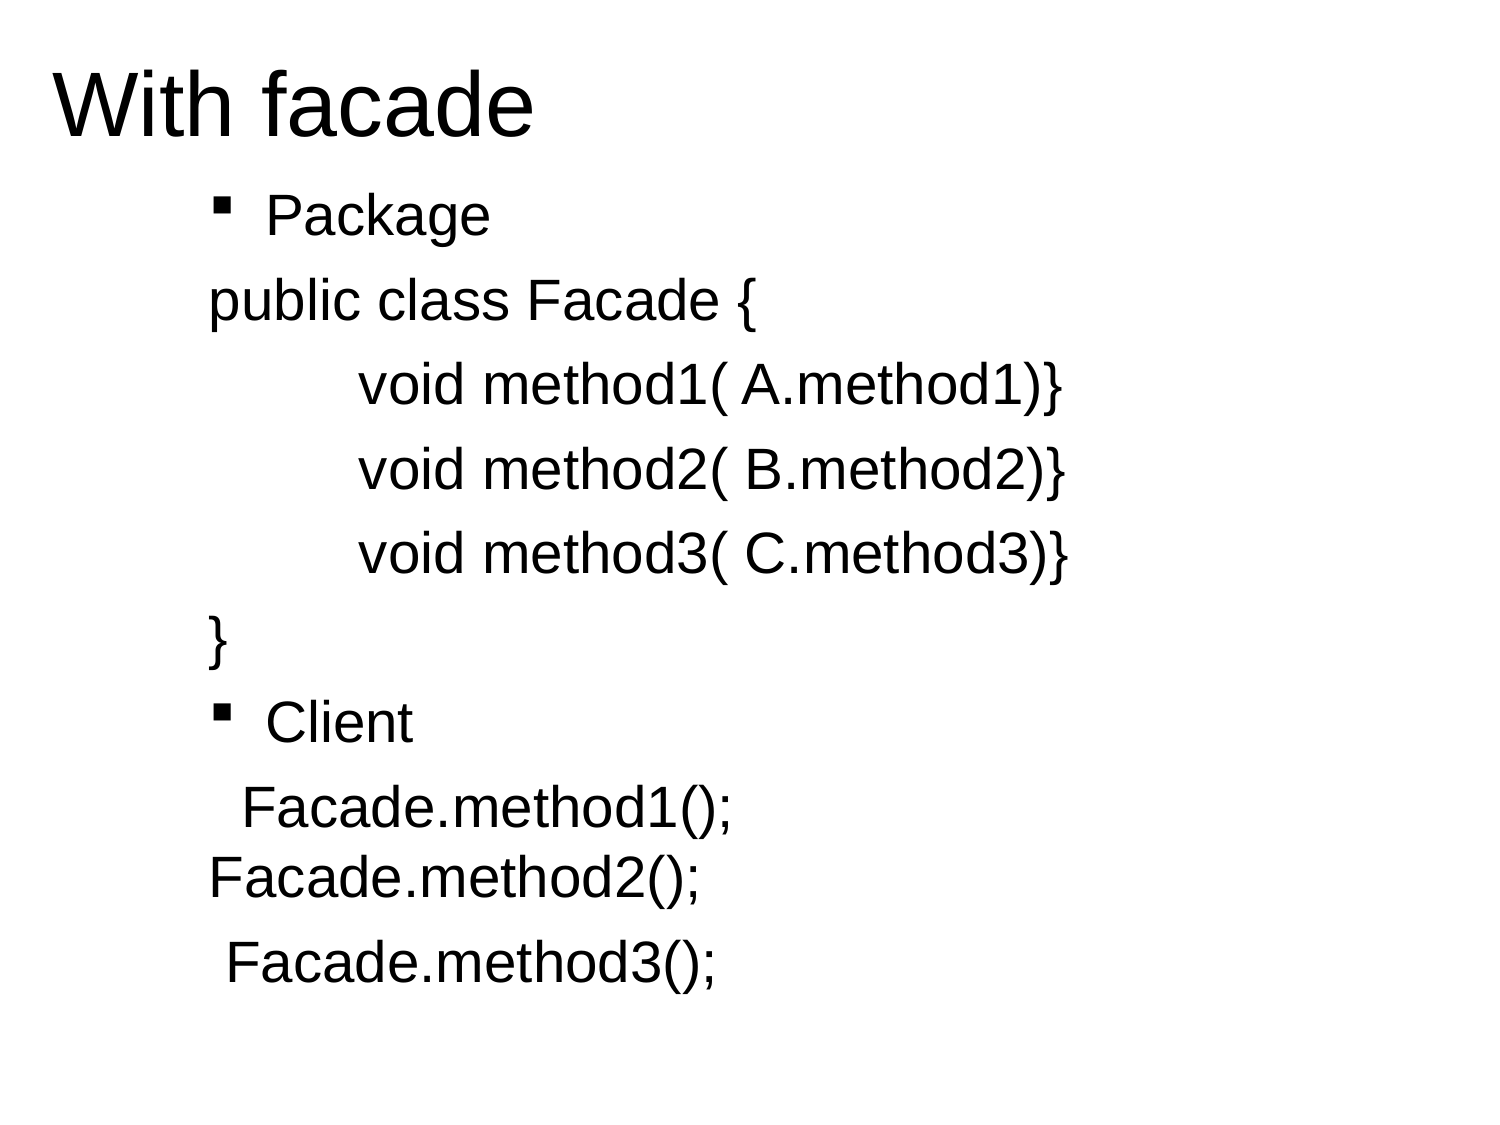

# With facade
Package
public class Facade {
 	void method1( A.method1)}
	void method2( B.method2)}
	void method3( C.method3)}
}
Client
  Facade.method1();                            Facade.method2();
 Facade.method3();